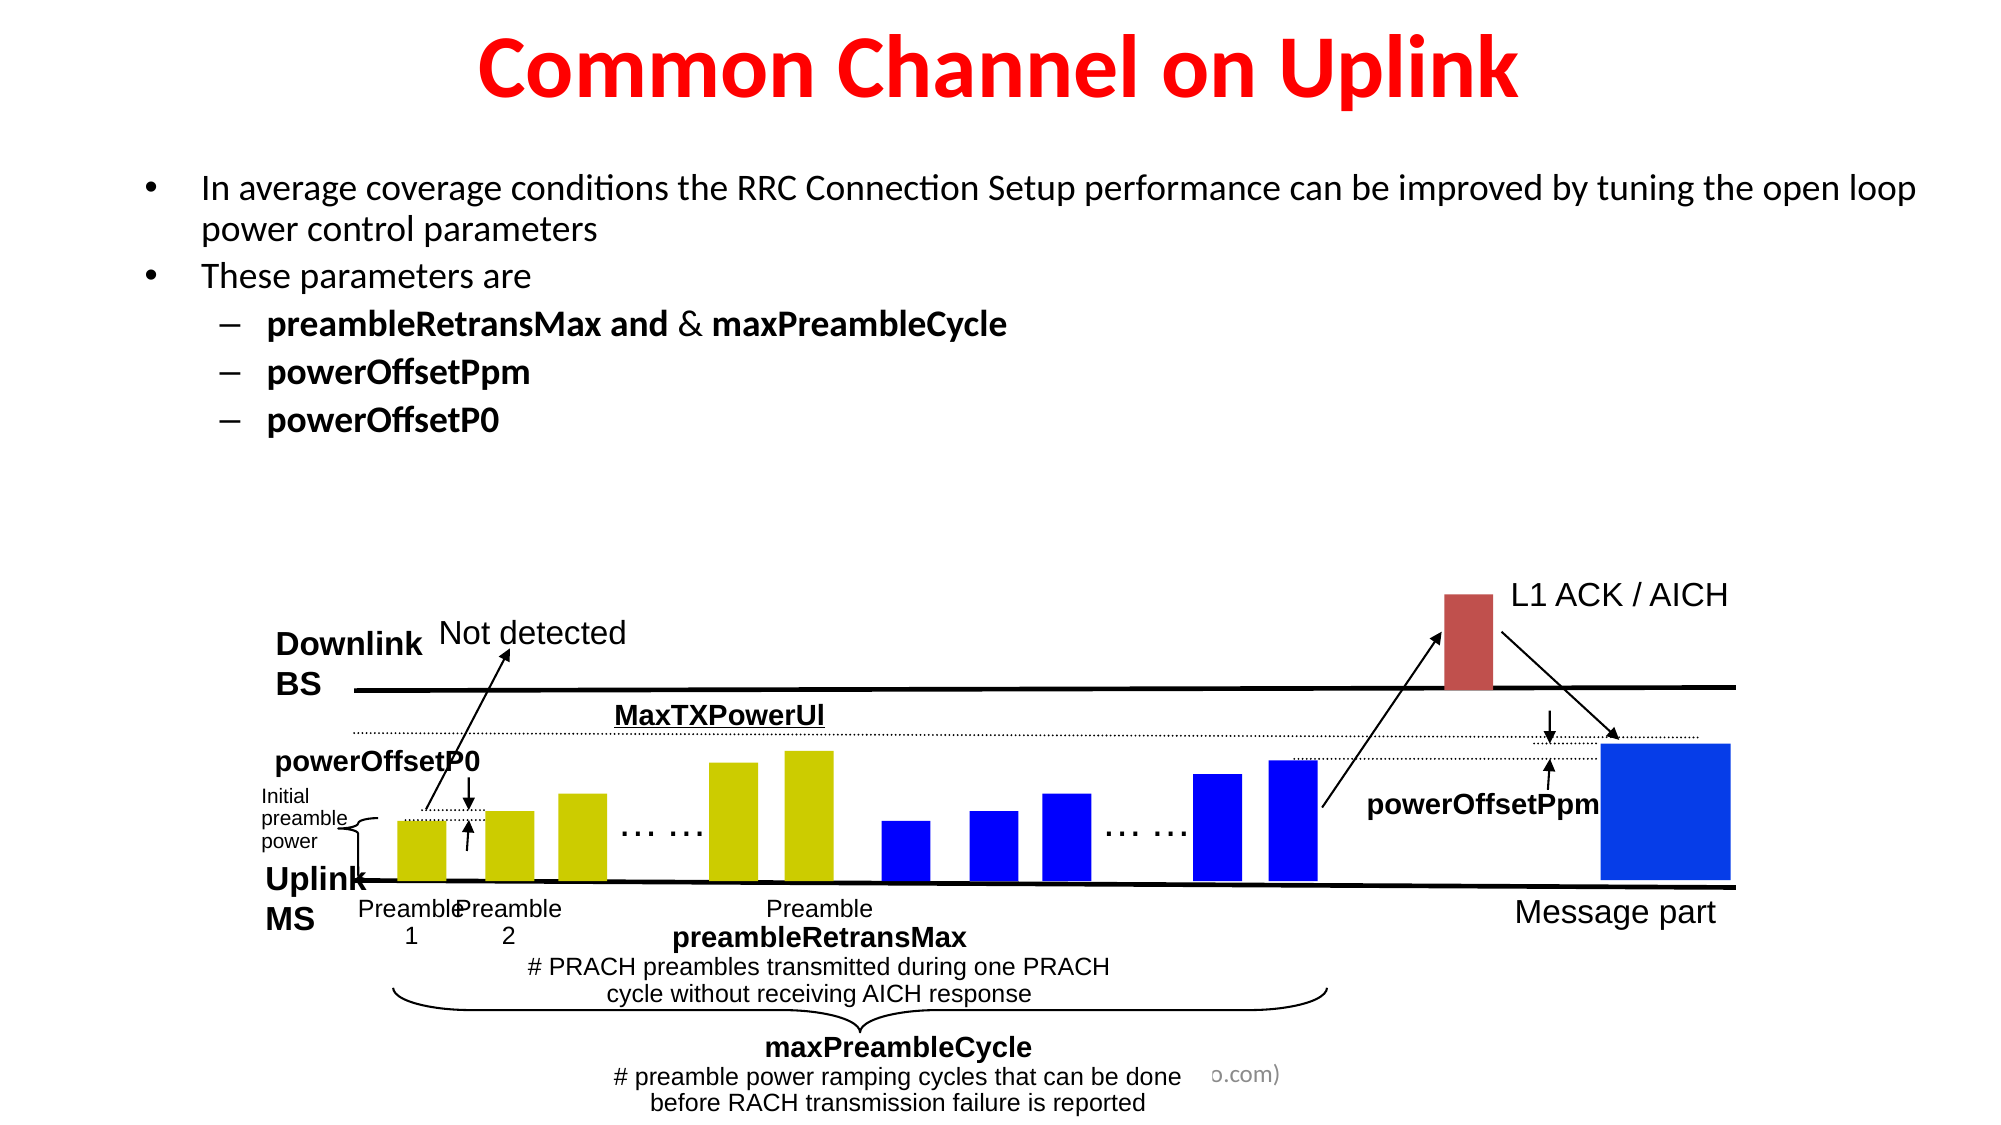

# Common Channel on Uplink
In average coverage conditions the RRC Connection Setup performance can be improved by tuning the open loop power control parameters
These parameters are
preambleRetransMax and & maxPreambleCycle
powerOffsetPpm
powerOffsetP0

L1 ACK / AICH

Not detected
Downlink
BS

MaxTXPowerUl

powerOffsetP0

powerOffsetPpm
Initial preamble power
…
…
…
…

Uplink
MS

Message part
Preamble
1
Preamble
2
Preamble
preambleRetransMax
# PRACH preambles transmitted during one PRACH cycle without receiving AICH response
maxPreambleCycle
# preamble power ramping cycles that can be done before RACH transmission failure is reported
Mohammad Rasoul Tanhatalab (m_r_tanha@yahoo.com)    2016